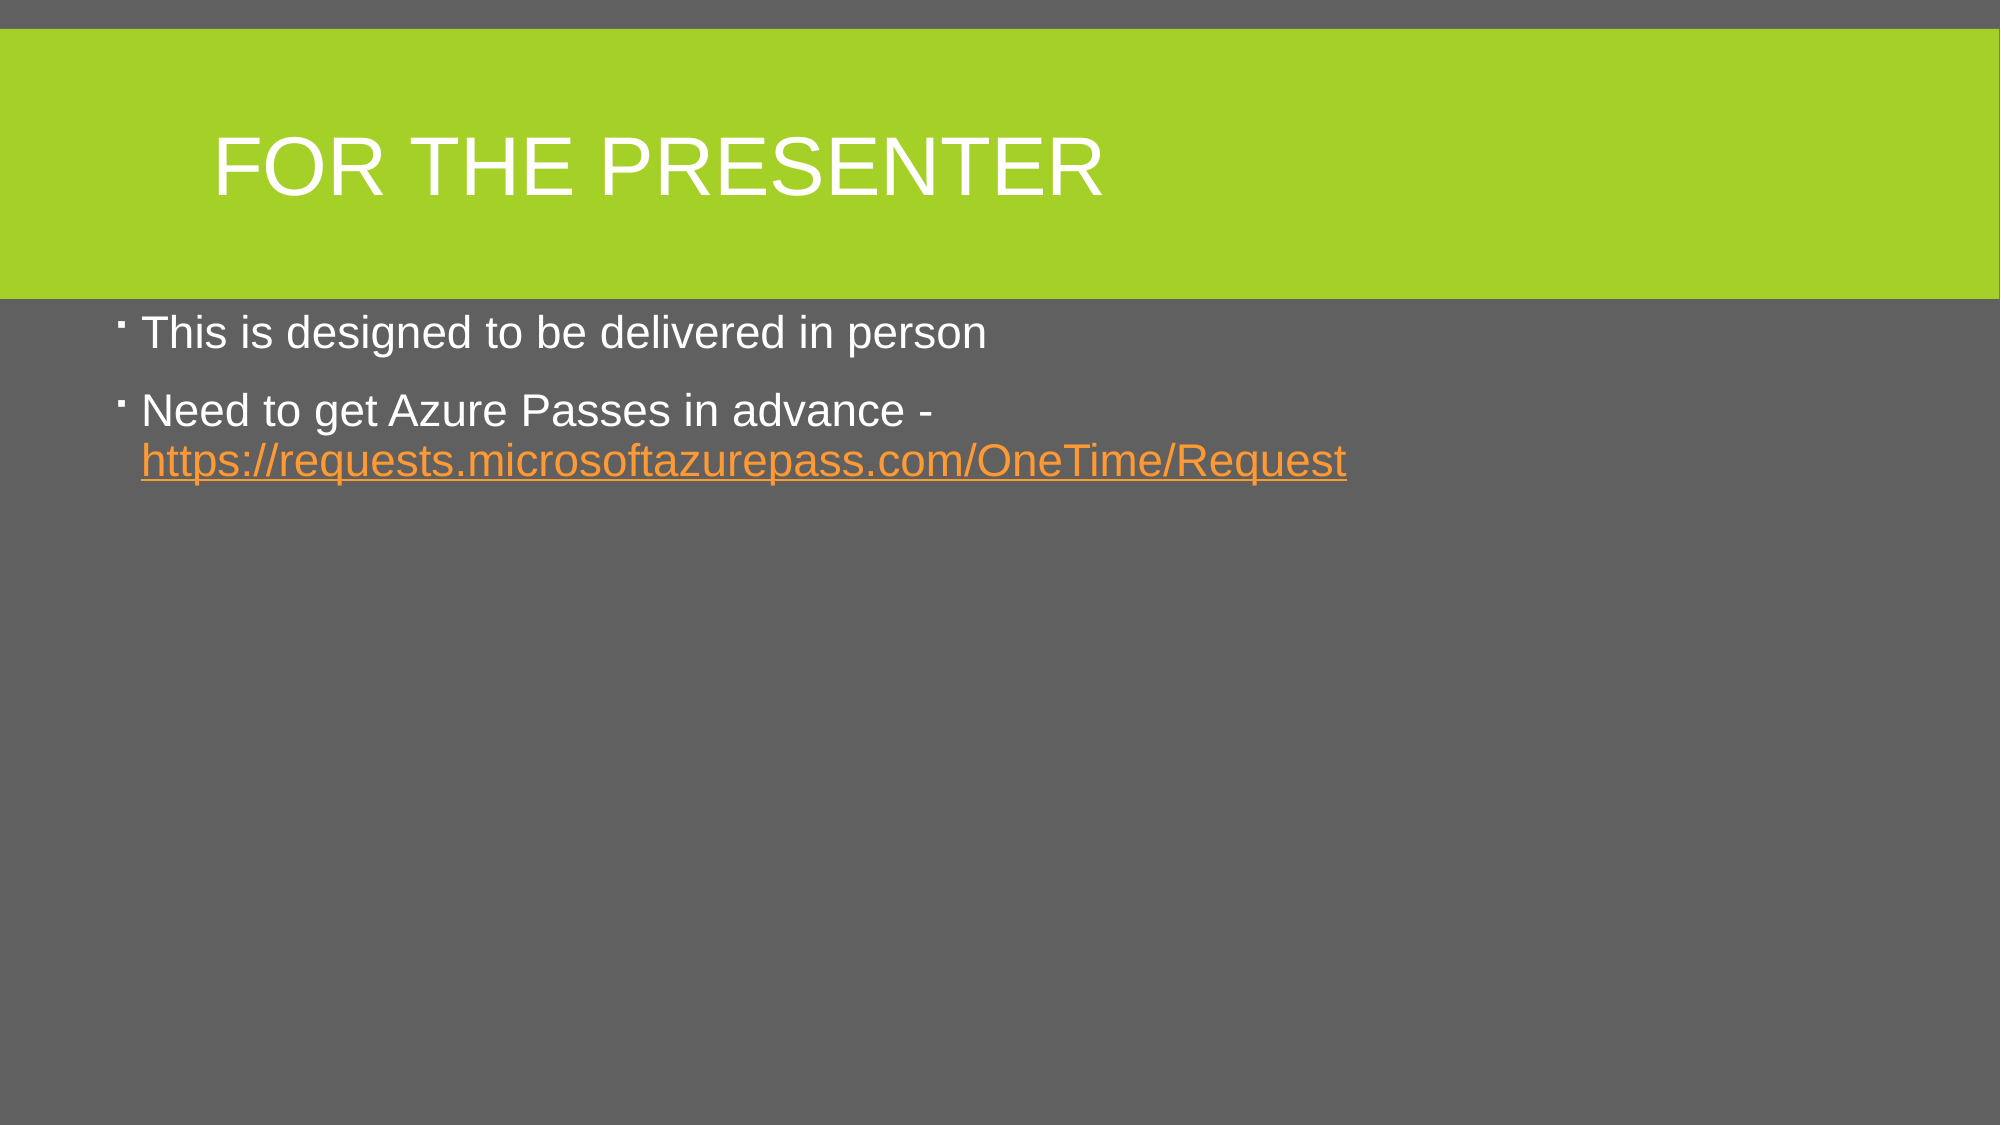

# For the Presenter
This is designed to be delivered in person
Need to get Azure Passes in advance - https://requests.microsoftazurepass.com/OneTime/Request